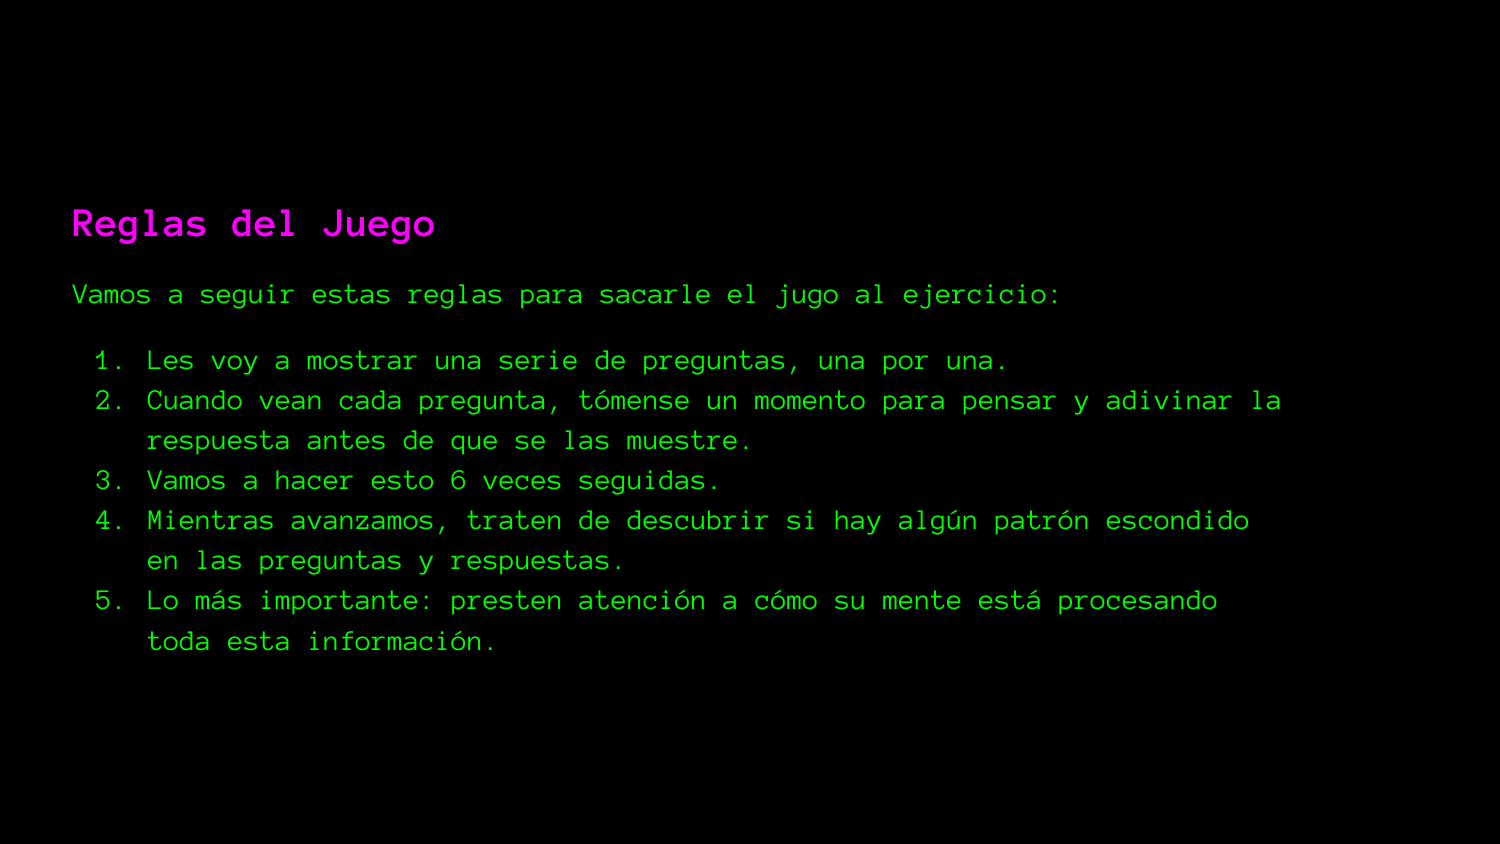

Reglas del Juego
Vamos a seguir estas reglas para sacarle el jugo al ejercicio:
Les voy a mostrar una serie de preguntas, una por una.
Cuando vean cada pregunta, tómense un momento para pensar y adivinar la respuesta antes de que se las muestre.
Vamos a hacer esto 6 veces seguidas.
Mientras avanzamos, traten de descubrir si hay algún patrón escondido en las preguntas y respuestas.
Lo más importante: presten atención a cómo su mente está procesando toda esta información.